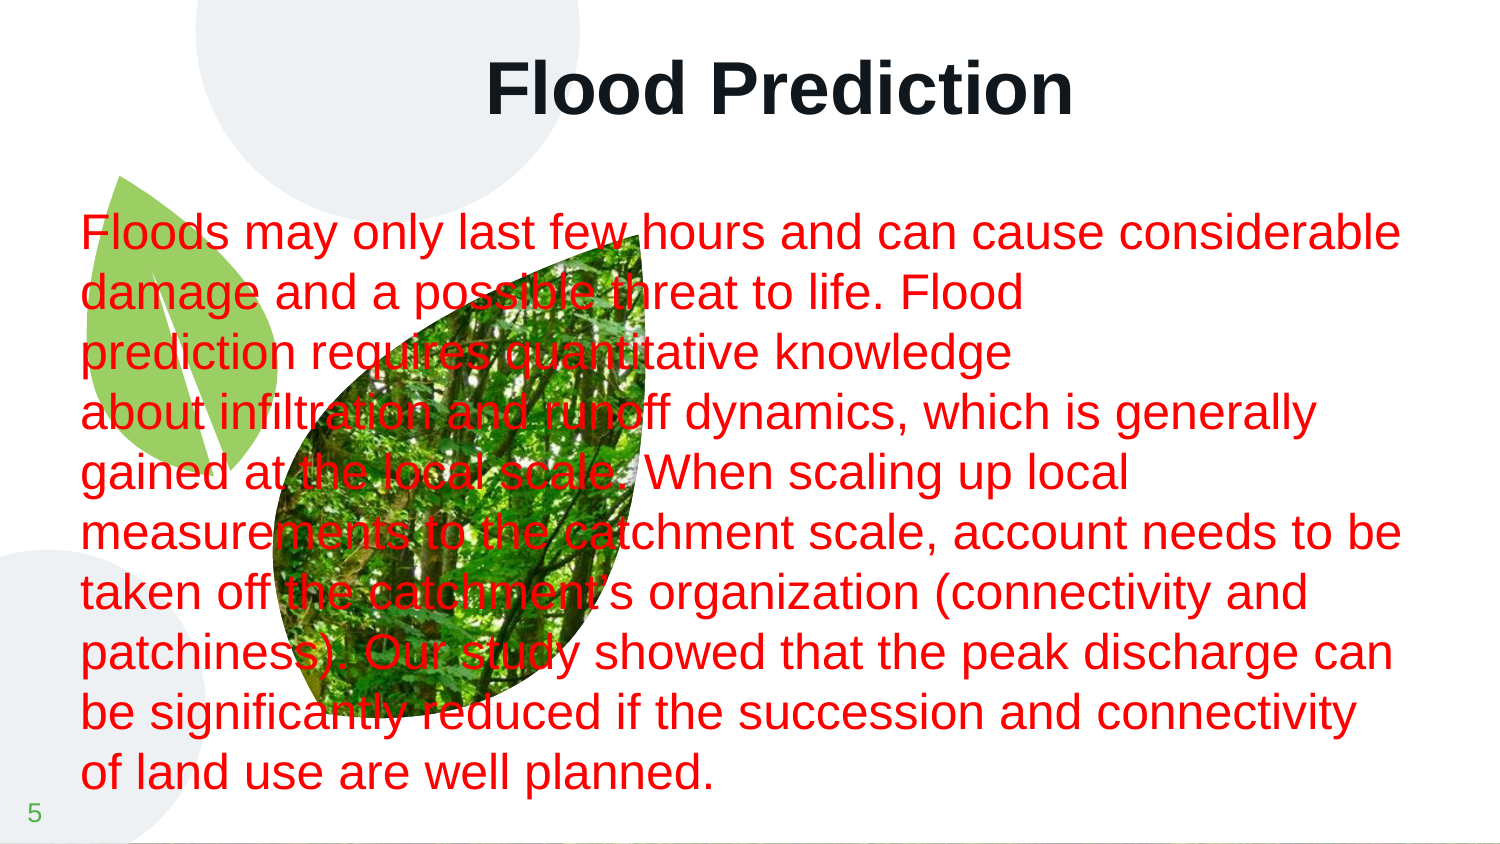

Flood Prediction
Floods may only last few hours and can cause considerable damage and a possible threat to life. Flood prediction requires quantitative knowledge about infiltration and runoff dynamics, which is generally gained at the local scale. When scaling up local measurements to the catchment scale, account needs to be taken off the catchment’s organization (connectivity and patchiness). Our study showed that the peak discharge can be significantly reduced if the succession and connectivity of land use are well planned.
5